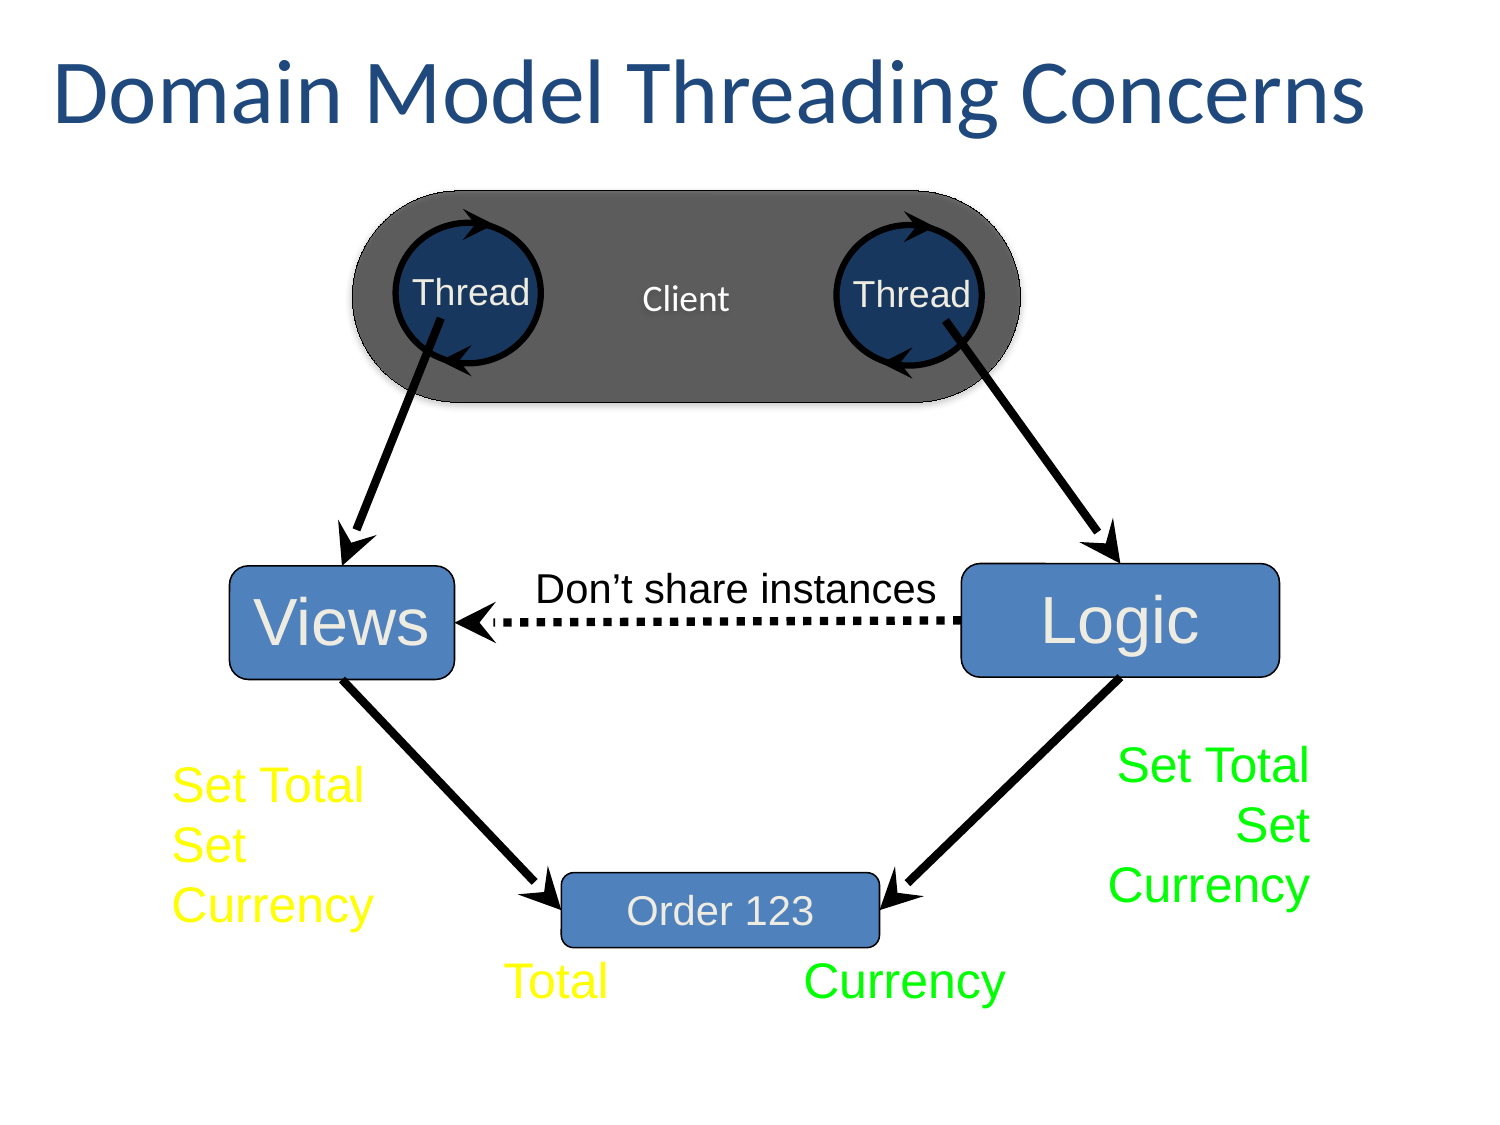

Domain Model Threading Concerns
Client

Thread

Thread

Don’t share instances
Logic
Views
Set Total
Set Currency
Set Total
Set Currency
Order 123
Total		Currency